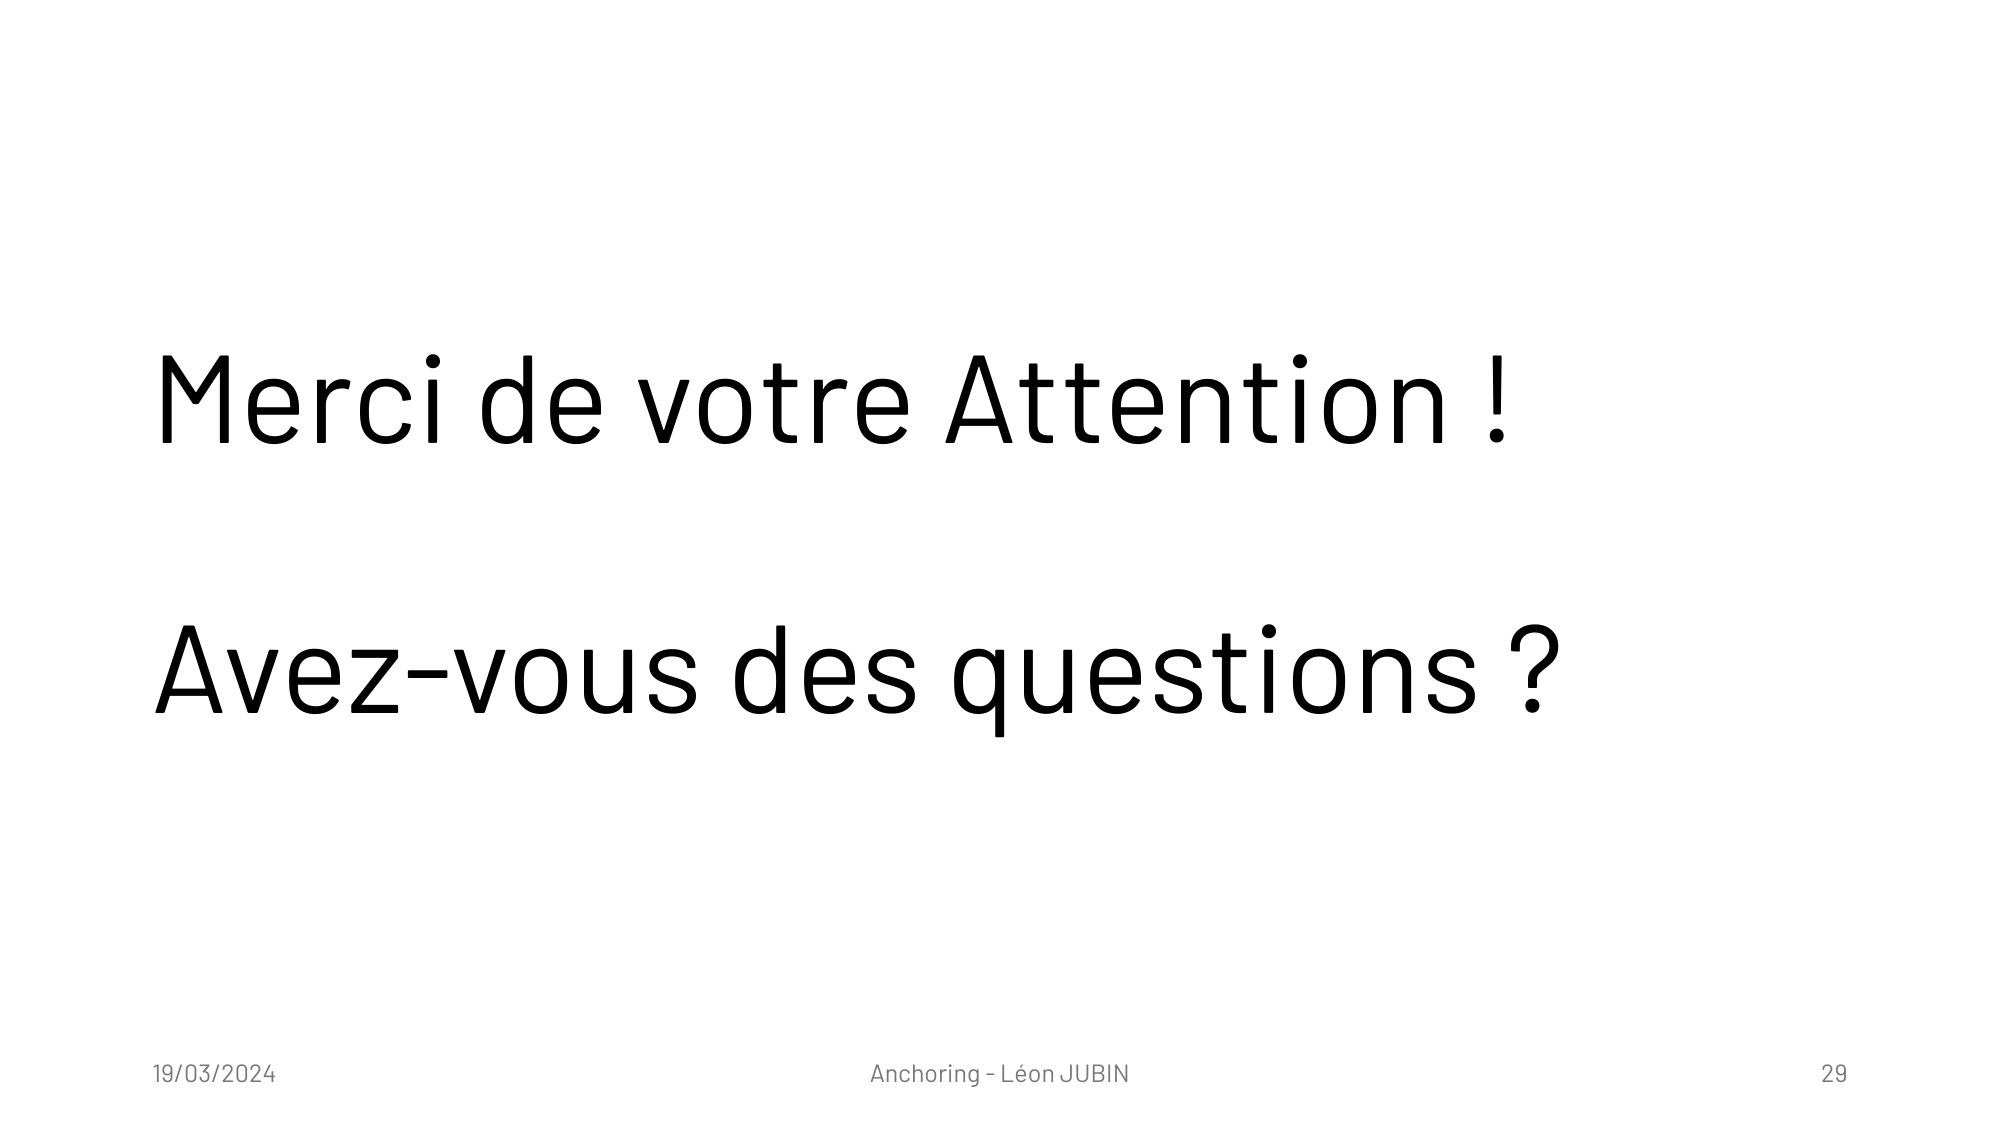

# Merci de votre Attention ! Avez-vous des questions ?

19/03/2024
Anchoring - Léon JUBIN
29